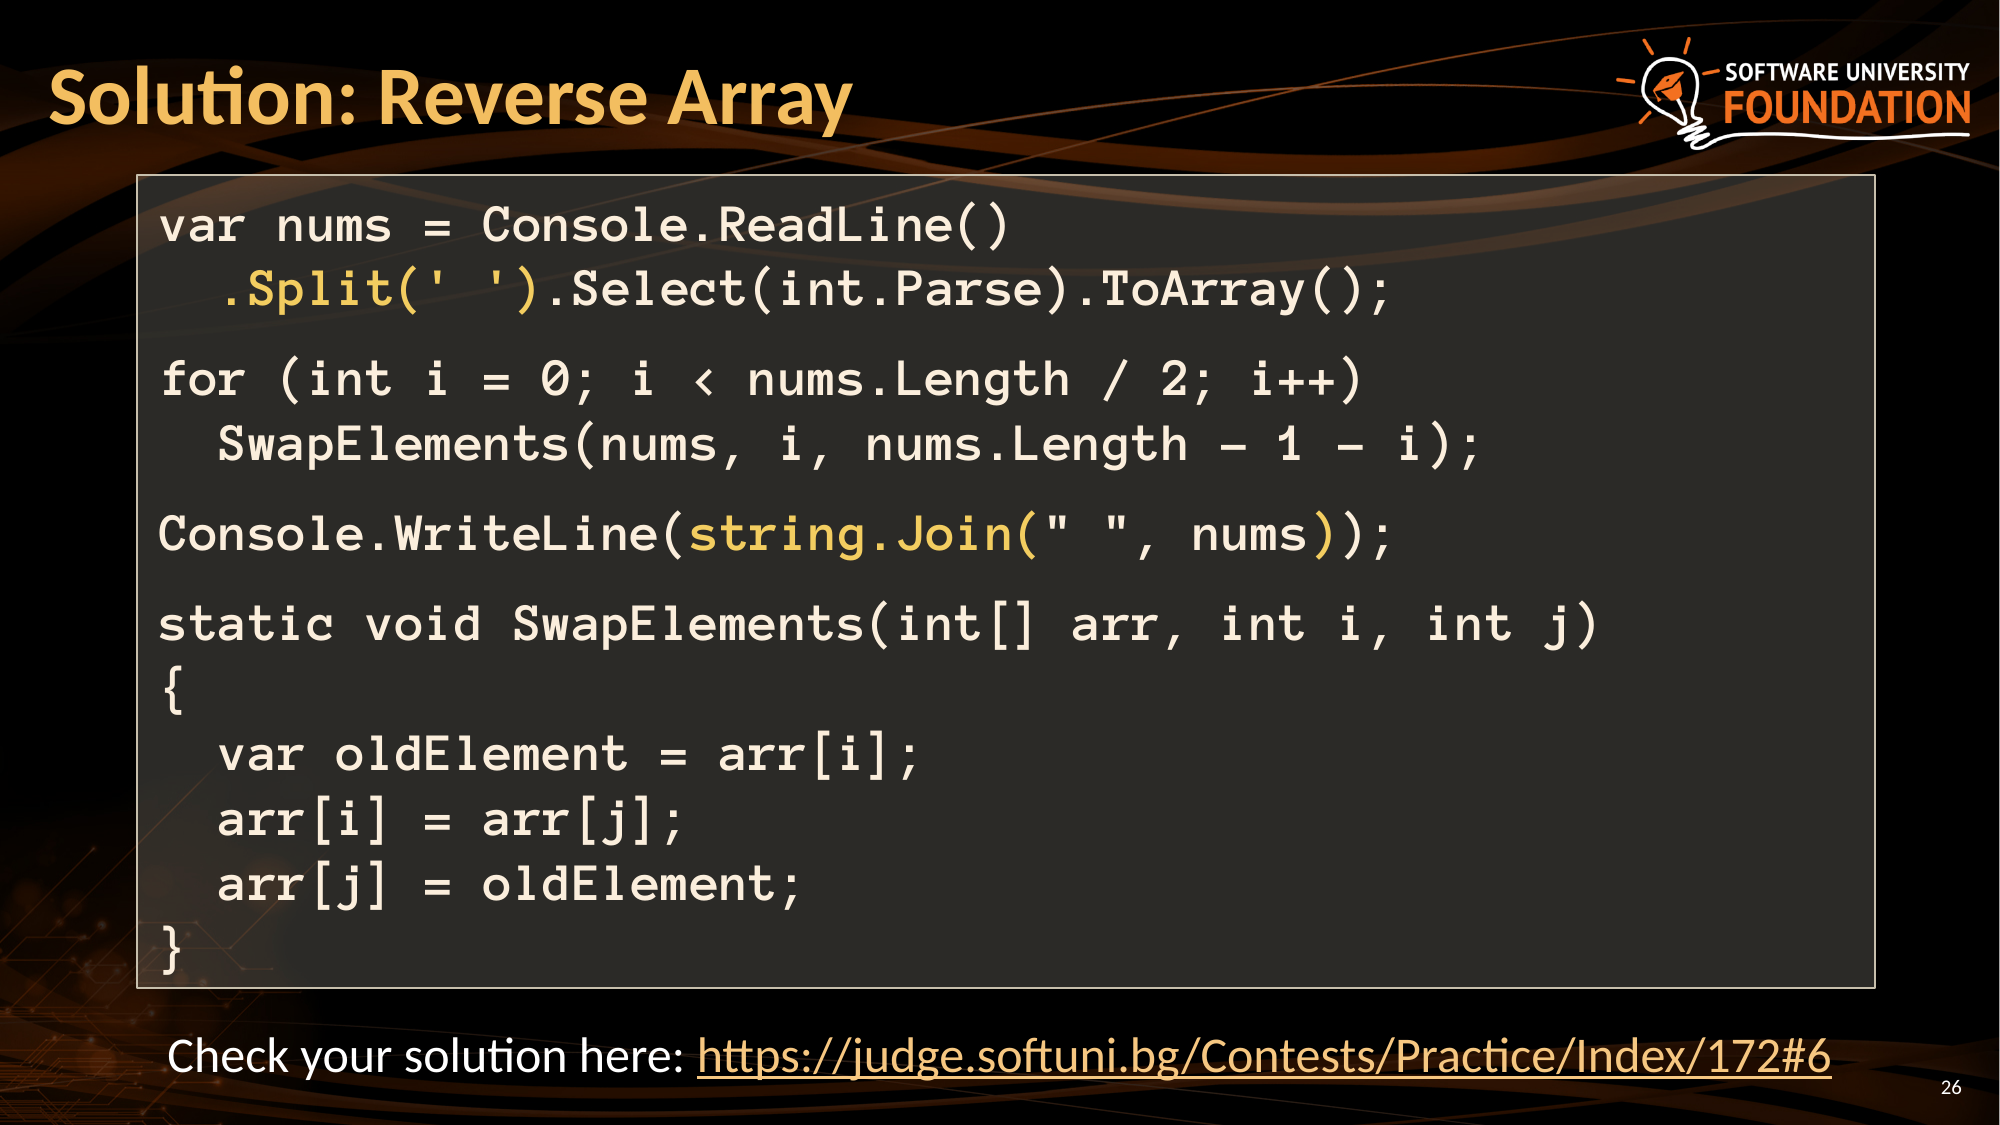

# Solution: Reverse Array
var nums = Console.ReadLine()
  .Split(' ').Select(int.Parse).ToArray();
for (int i = 0; i < nums.Length / 2; i++)
  SwapElements(nums, i, nums.Length - 1 - i);
Console.WriteLine(string.Join(" ", nums));
static void SwapElements(int[] arr, int i, int j)
{
  var oldElement = arr[i];
  arr[i] = arr[j];
  arr[j] = oldElement;
}
Check your solution here: https://judge.softuni.bg/Contests/Practice/Index/172#6
26